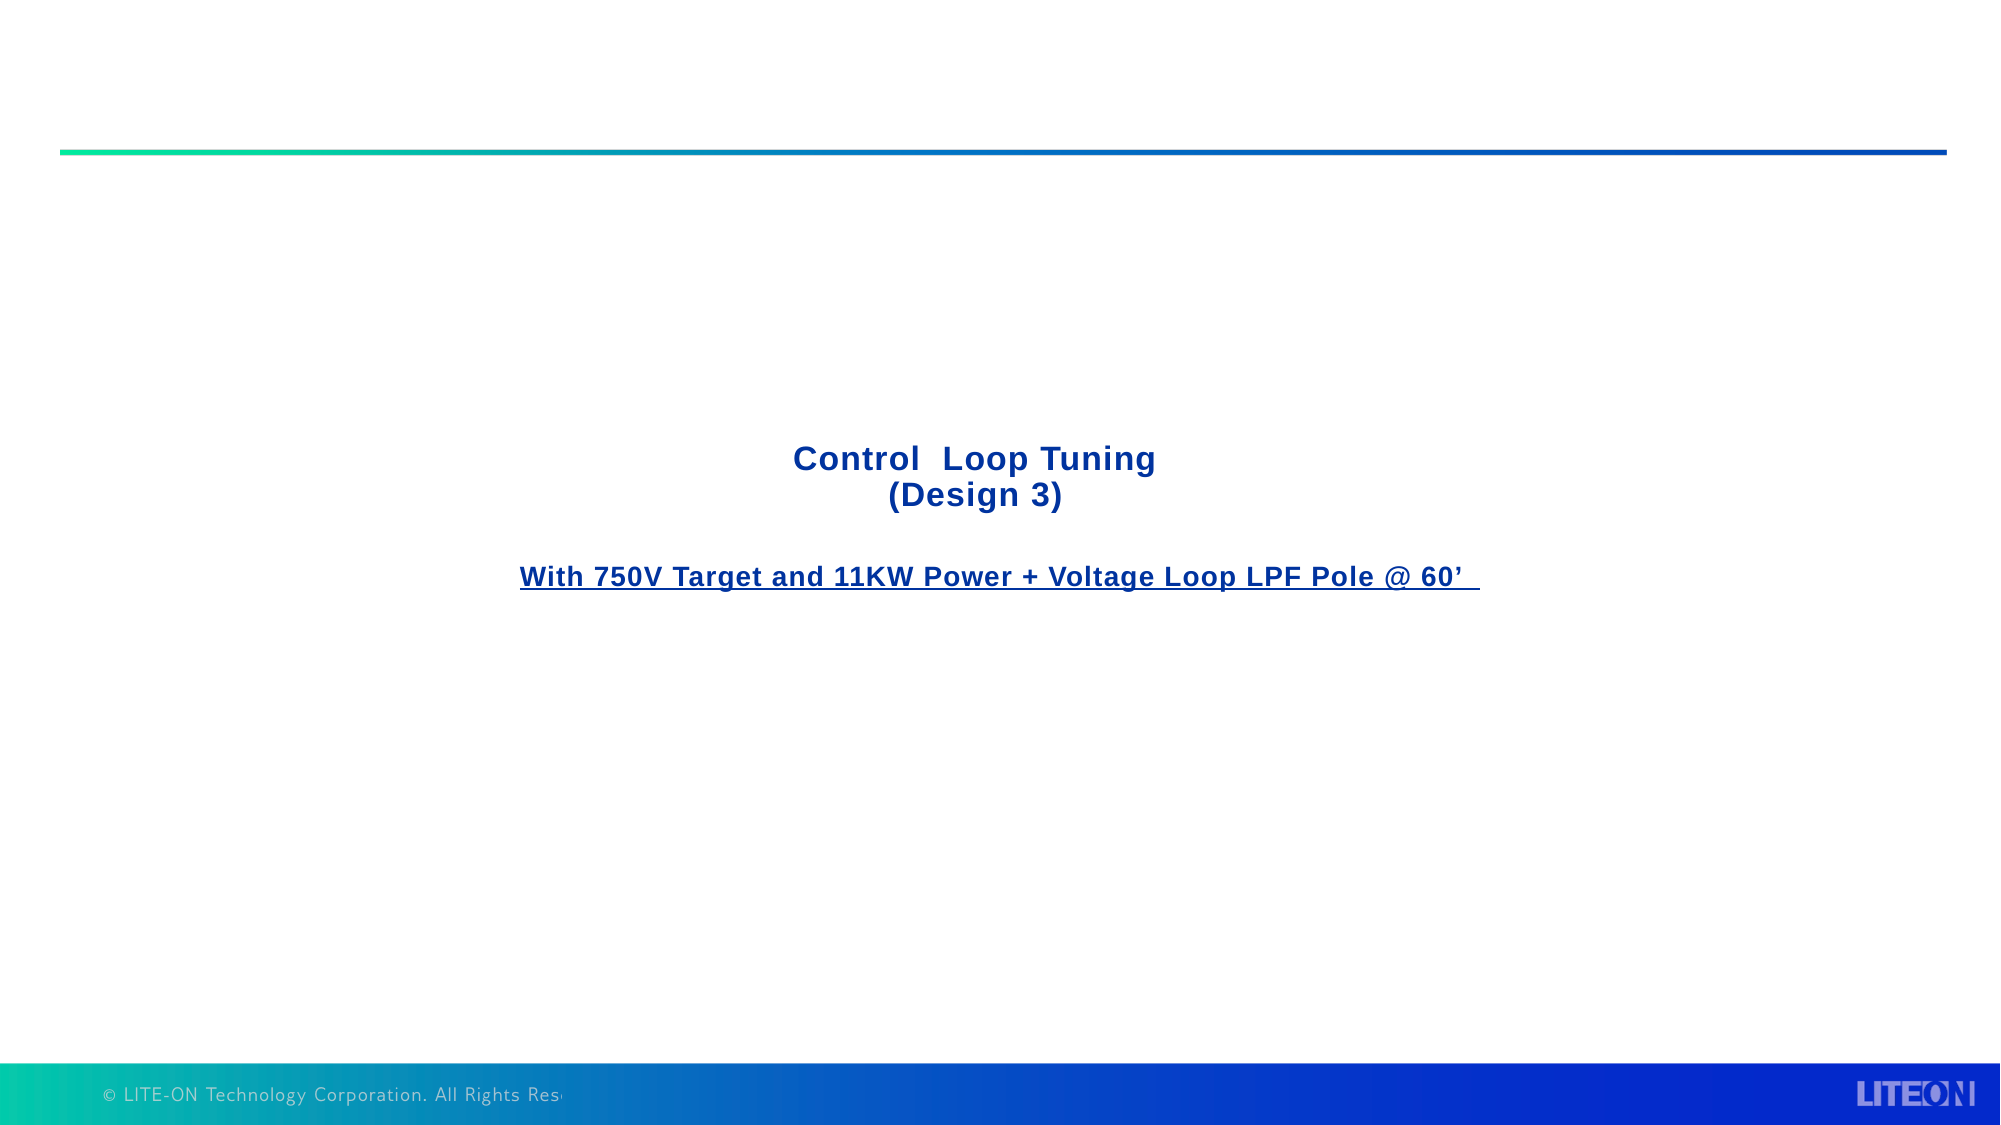

# Control  Loop Tuning (Design 3)
With 750V Target and 11KW Power + Voltage Loop LPF Pole @ 60’